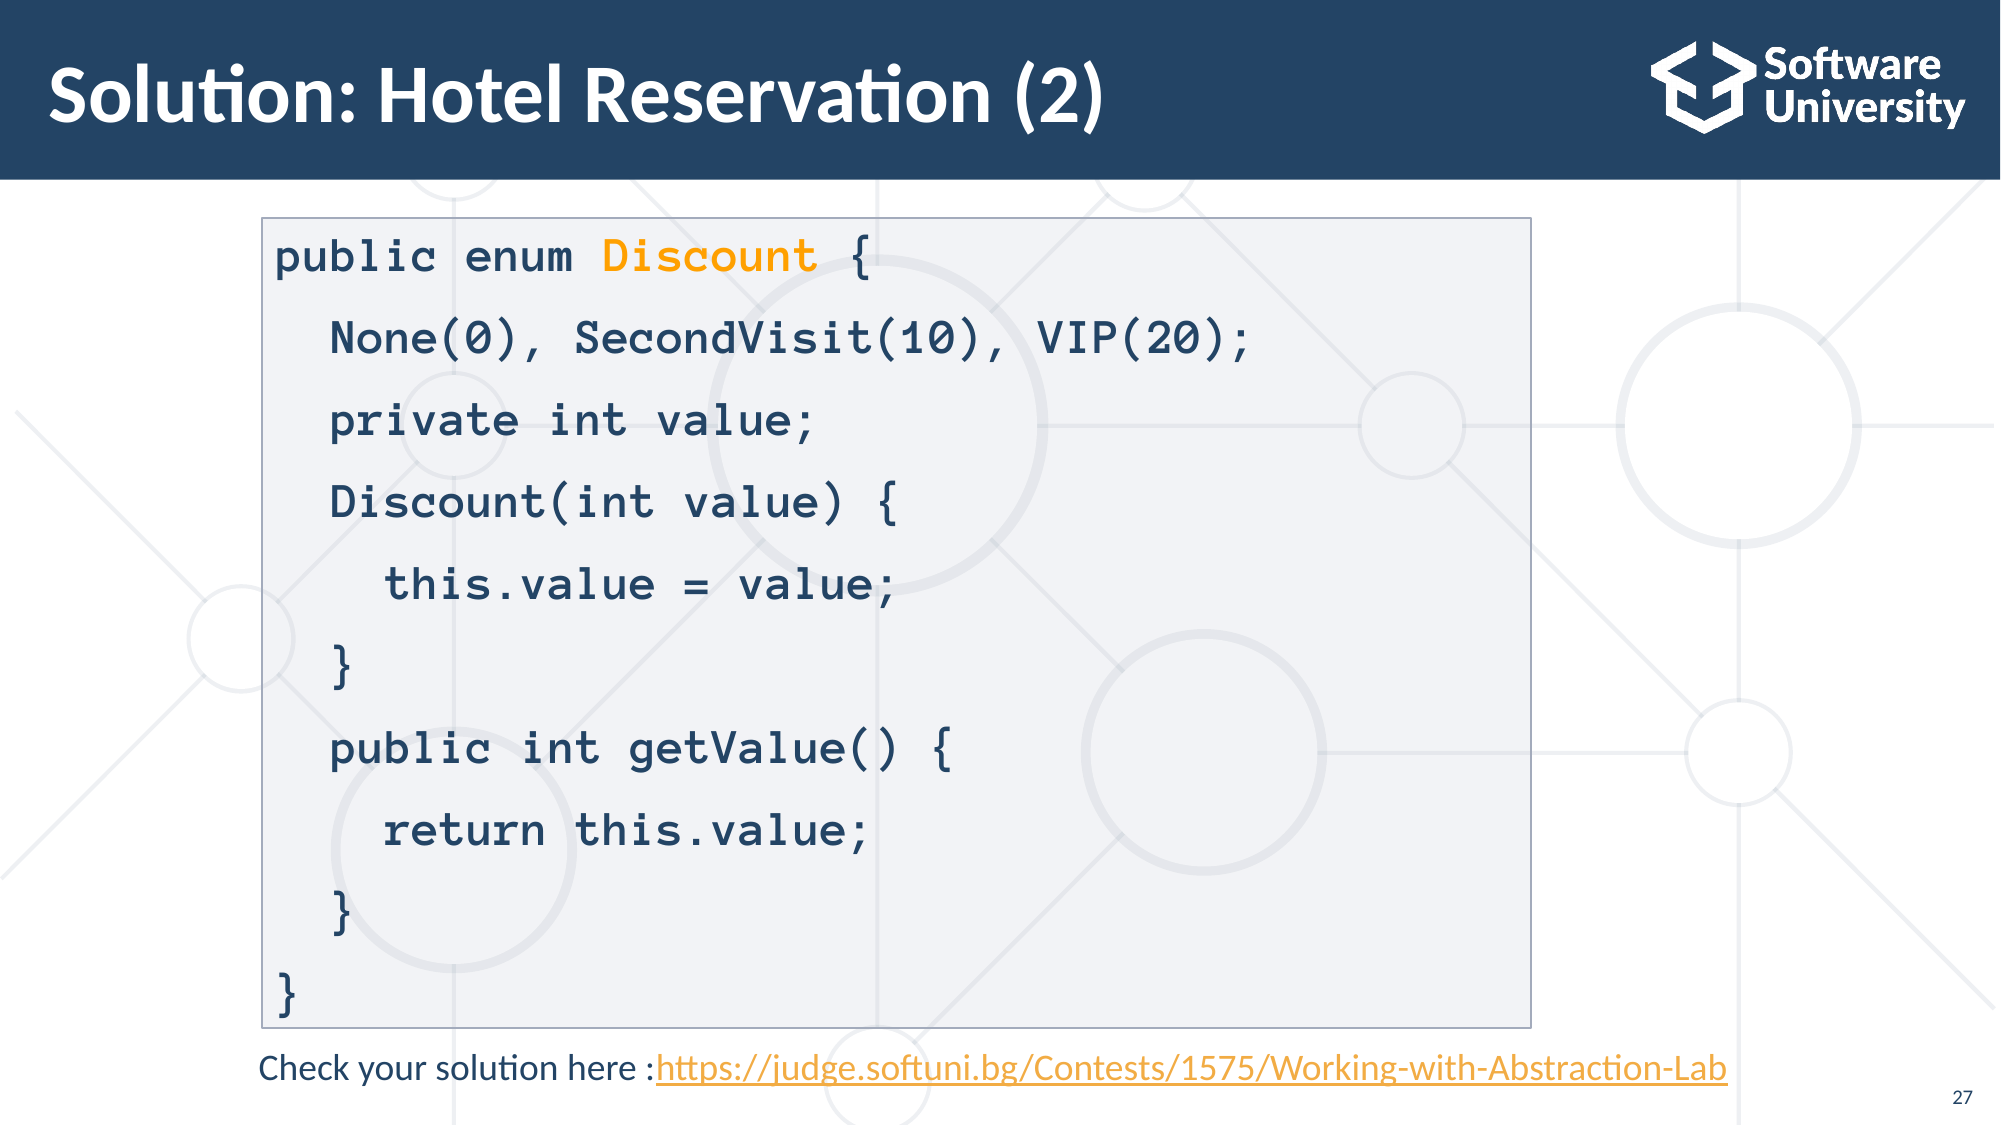

# Solution: Hotel Reservation (2)

public enum Discount {
  None(0), SecondVisit(10), VIP(20);
  private int value;
  Discount(int value) {
    this.value = value;
  }
  public int getValue() {
    return this.value;
  }
}
Check your solution here :https://judge.softuni.bg/Contests/1575/Working-with-Abstraction-Lab
27